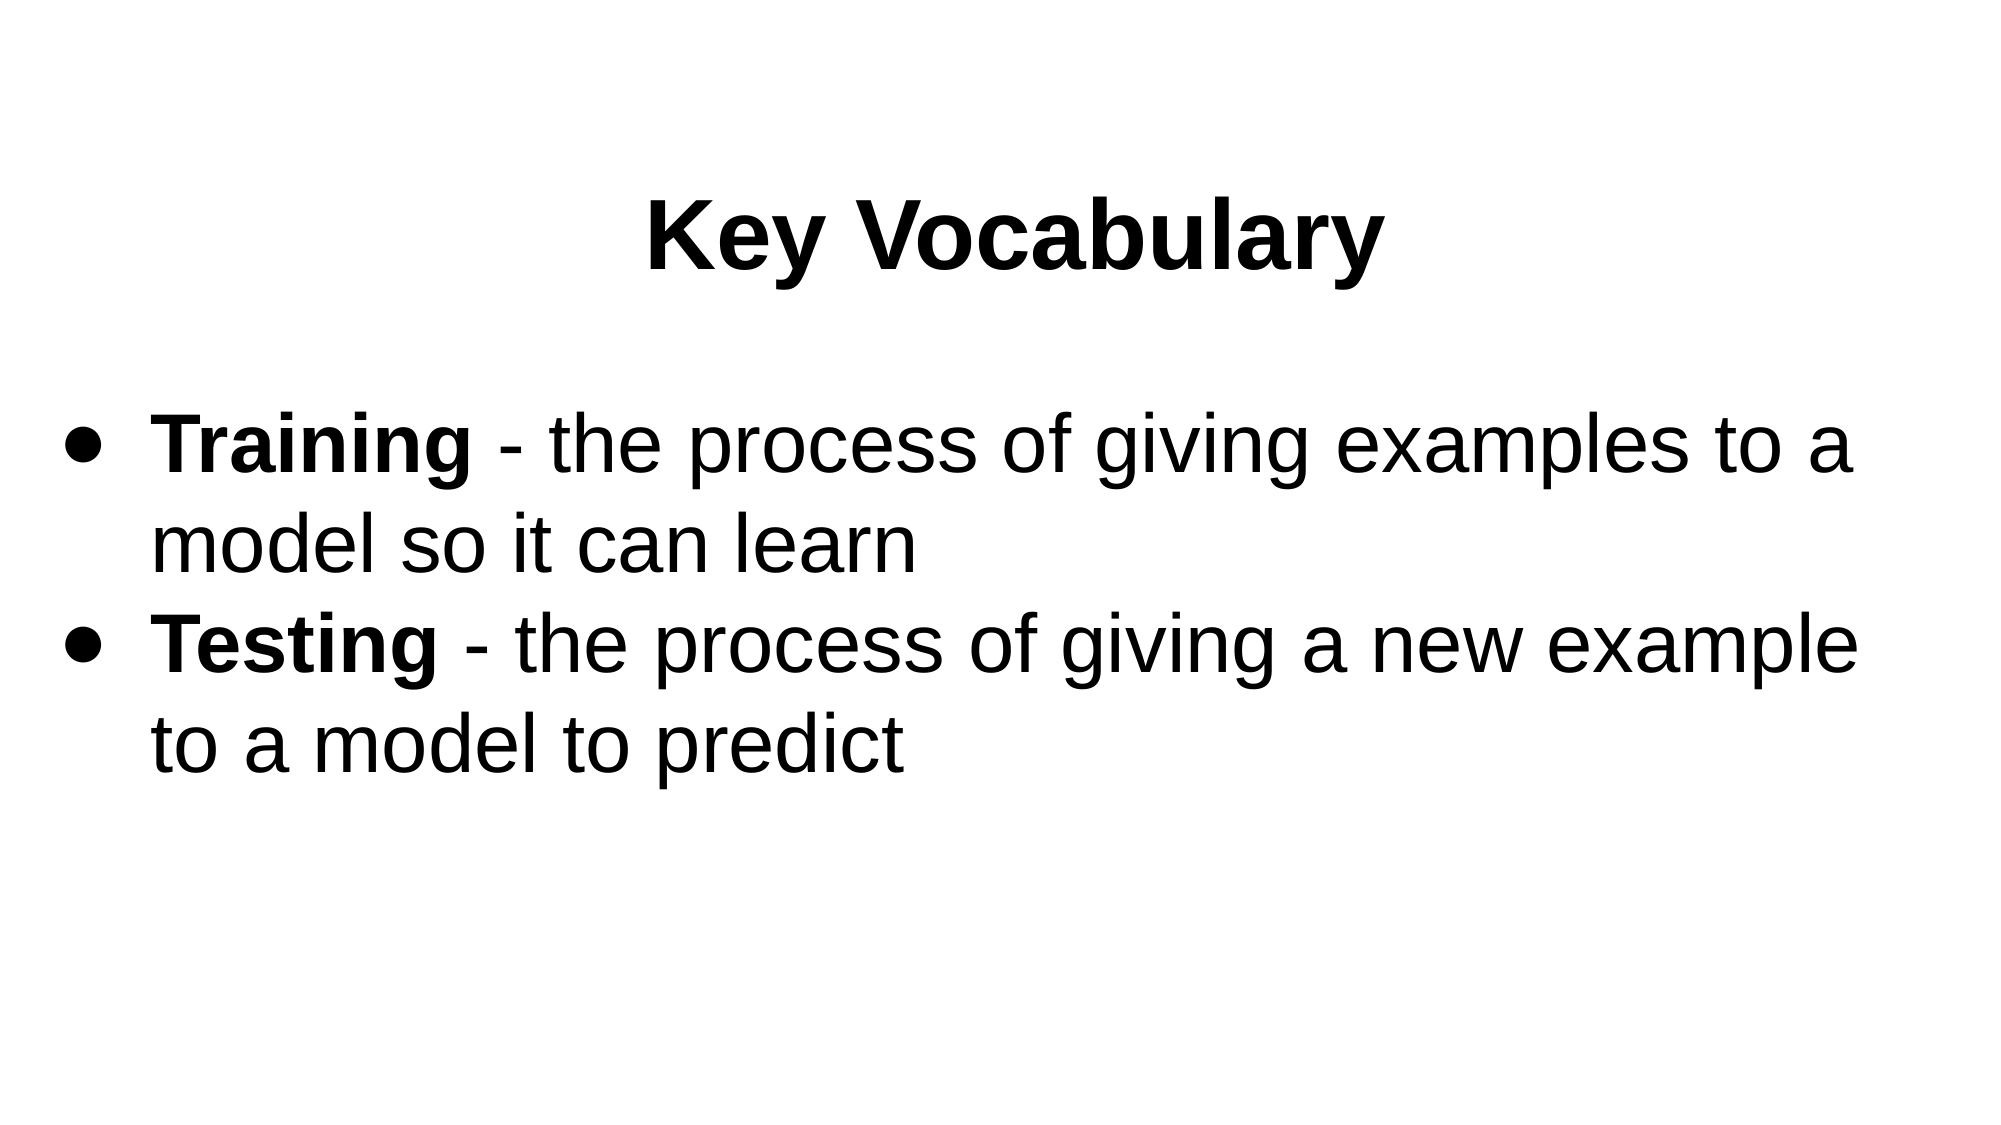

CSD AI & Machine Learning Lesson 2 - Activity
Key Vocabulary

Training - the process of giving examples to a model so it can learn
Testing - the process of giving a new example to a model to predict